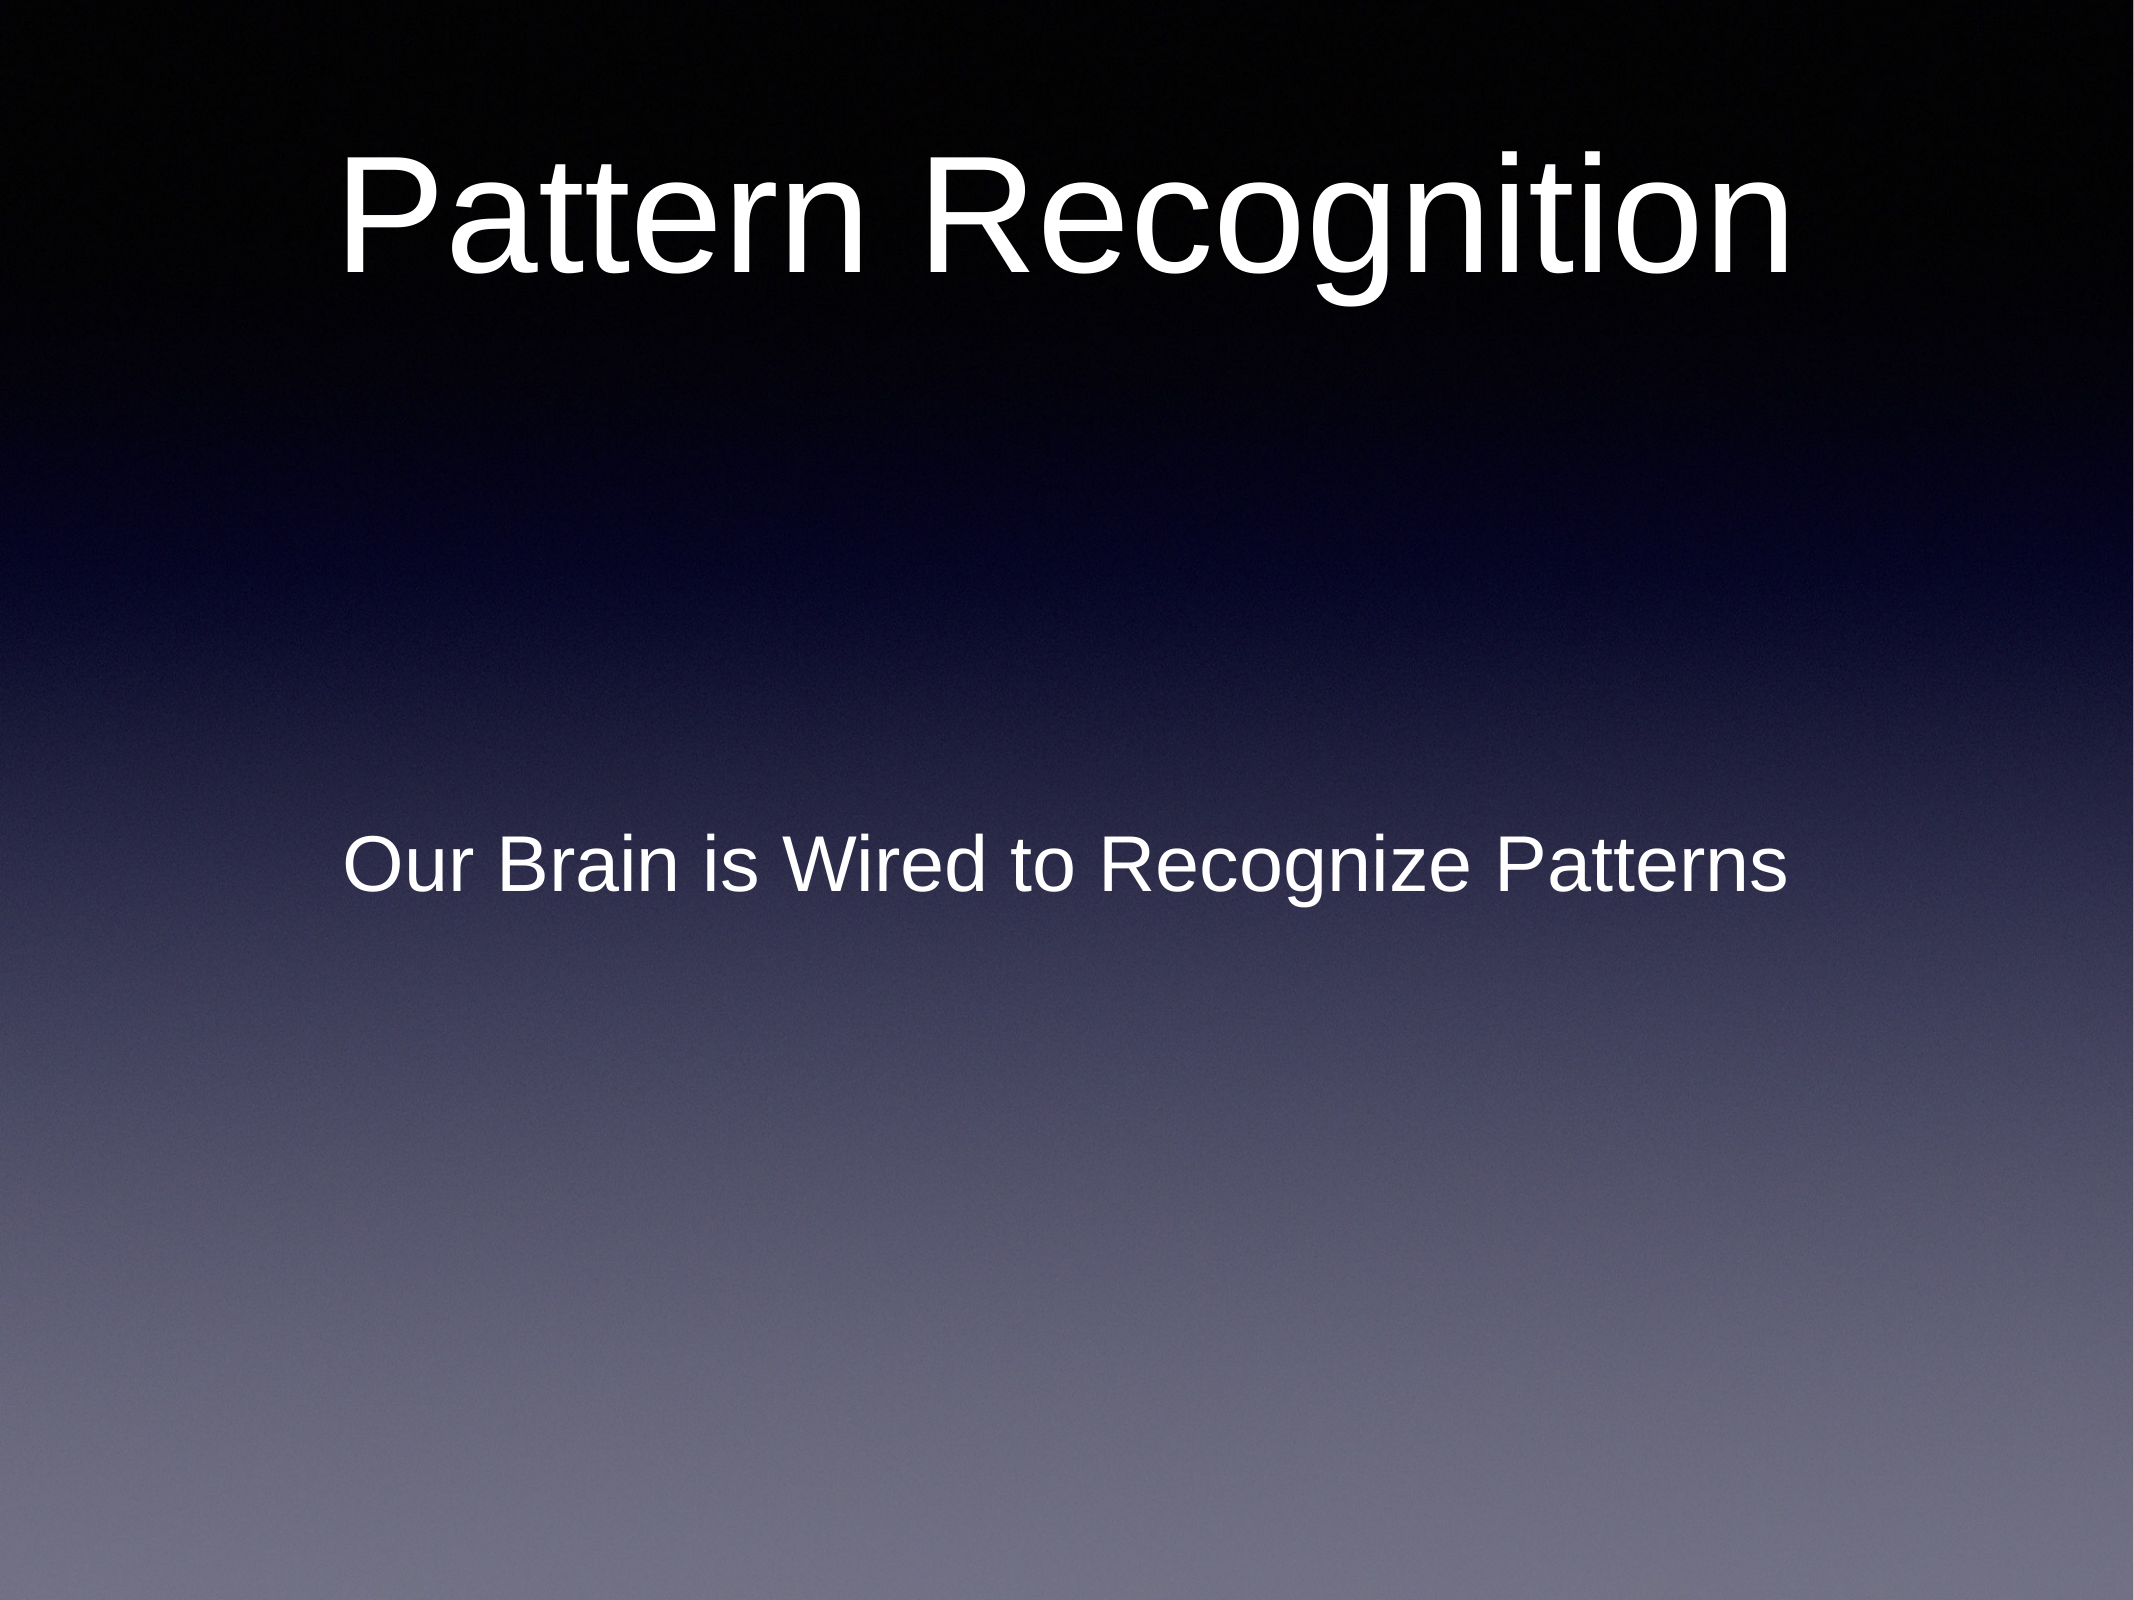

# Pattern Recognition
Our Brain is Wired to Recognize Patterns